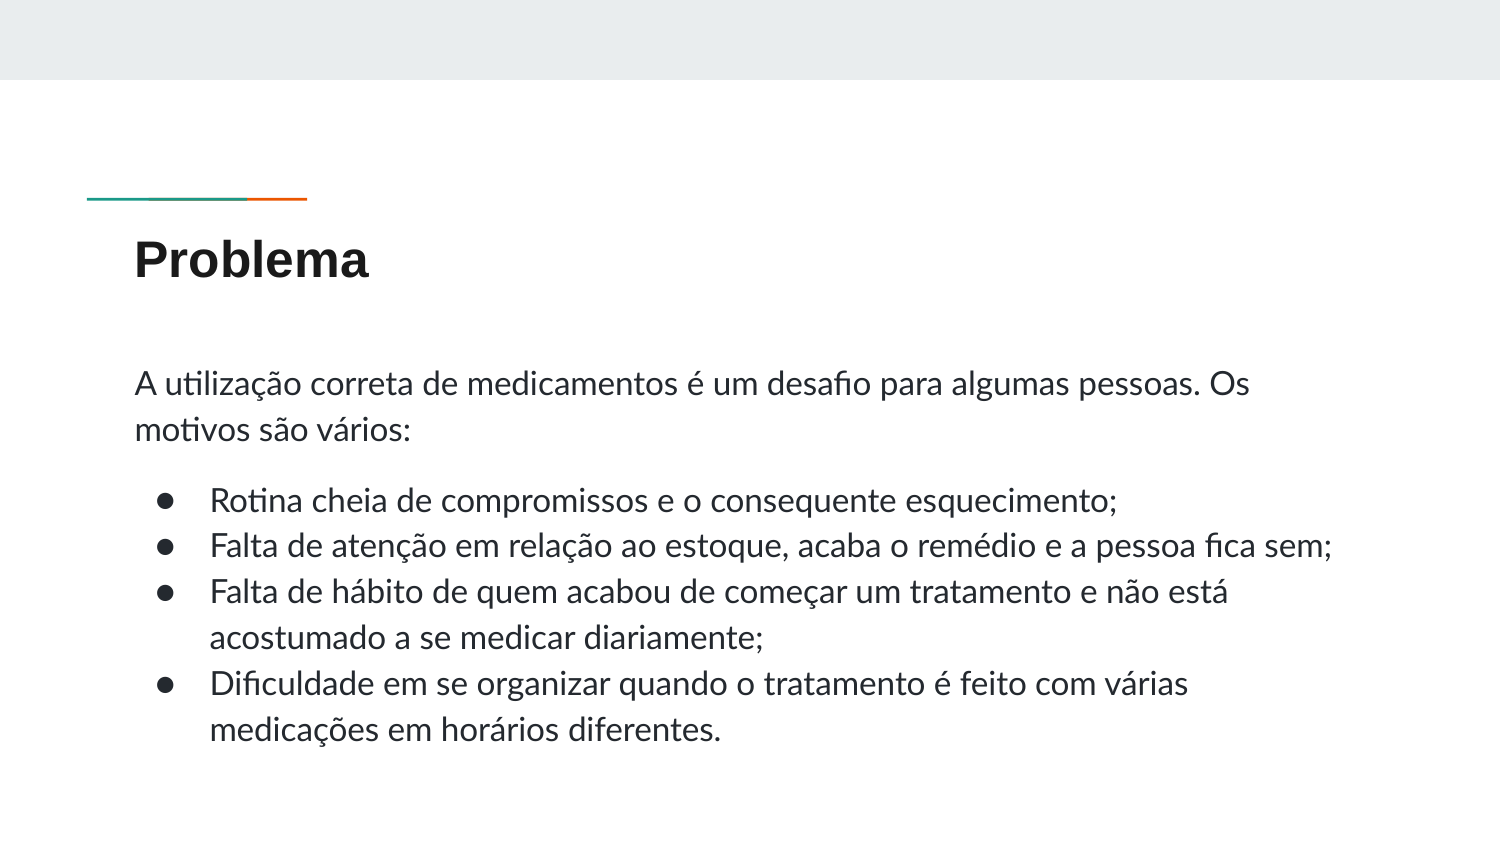

# Problema
A utilização correta de medicamentos é um desafio para algumas pessoas. Os motivos são vários:
Rotina cheia de compromissos e o consequente esquecimento;
Falta de atenção em relação ao estoque, acaba o remédio e a pessoa fica sem;
Falta de hábito de quem acabou de começar um tratamento e não está acostumado a se medicar diariamente;
Dificuldade em se organizar quando o tratamento é feito com várias medicações em horários diferentes.